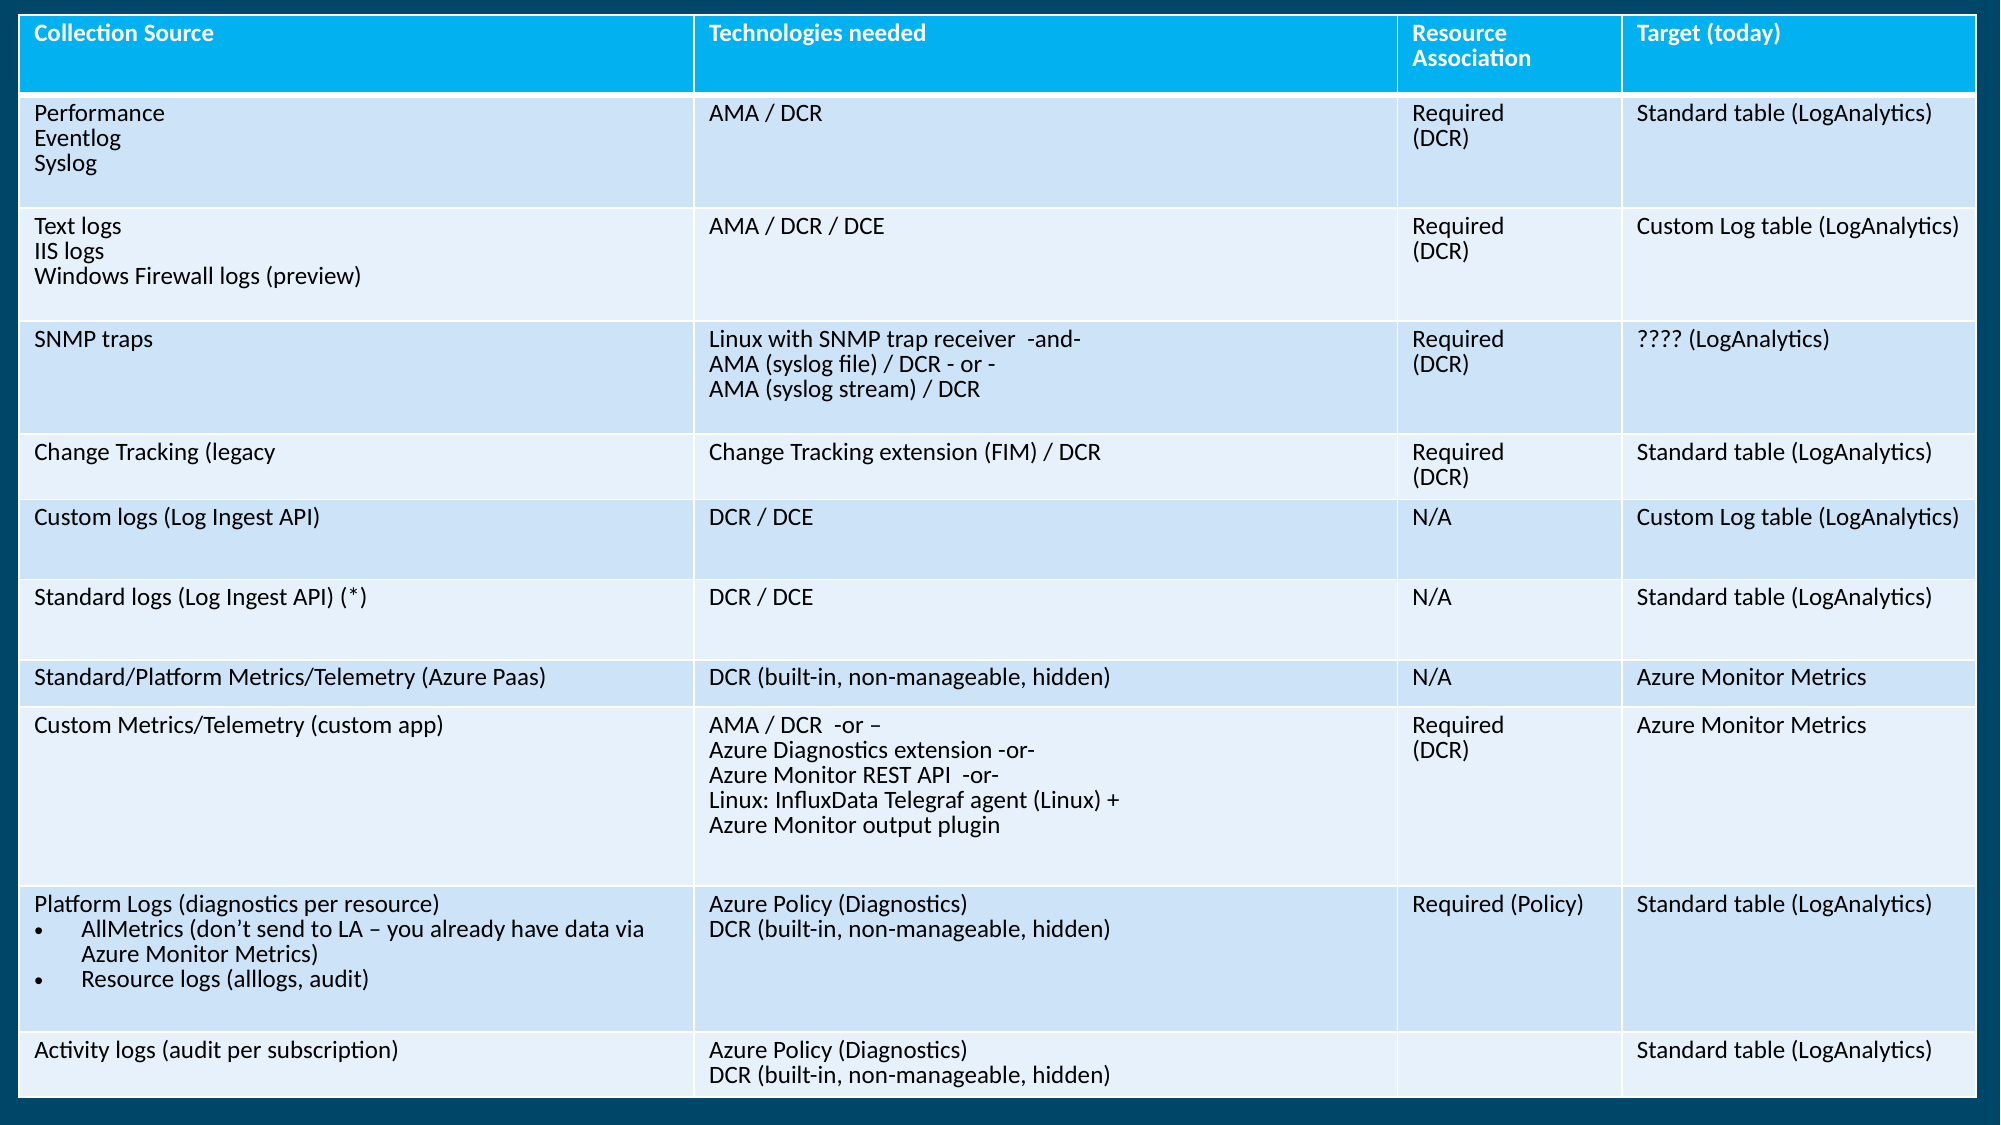

| Collection Source | Technologies needed | Resource Association | Target (today) |
| --- | --- | --- | --- |
| Performance Eventlog Syslog | AMA / DCR | Required (DCR) | Standard table (LogAnalytics) |
| Text logs IIS logs Windows Firewall logs (preview) | AMA / DCR / DCE | Required (DCR) | Custom Log table (LogAnalytics) |
| SNMP traps | Linux with SNMP trap receiver -and- AMA (syslog file) / DCR - or - AMA (syslog stream) / DCR | Required (DCR) | ???? (LogAnalytics) |
| Change Tracking (legacy | Change Tracking extension (FIM) / DCR | Required (DCR) | Standard table (LogAnalytics) |
| Custom logs (Log Ingest API) | DCR / DCE | N/A | Custom Log table (LogAnalytics) |
| Standard logs (Log Ingest API) (\*) | DCR / DCE | N/A | Standard table (LogAnalytics) |
| Standard/Platform Metrics/Telemetry (Azure Paas) | DCR (built-in, non-manageable, hidden) | N/A | Azure Monitor Metrics |
| Custom Metrics/Telemetry (custom app) | AMA / DCR -or – Azure Diagnostics extension -or- Azure Monitor REST API -or- Linux: InfluxData Telegraf agent (Linux) + Azure Monitor output plugin | Required (DCR) | Azure Monitor Metrics |
| Platform Logs (diagnostics per resource) AllMetrics (don’t send to LA – you already have data via Azure Monitor Metrics) Resource logs (alllogs, audit) | Azure Policy (Diagnostics) DCR (built-in, non-manageable, hidden) | Required (Policy) | Standard table (LogAnalytics) |
| Activity logs (audit per subscription) | Azure Policy (Diagnostics) DCR (built-in, non-manageable, hidden) |  | Standard table (LogAnalytics) |